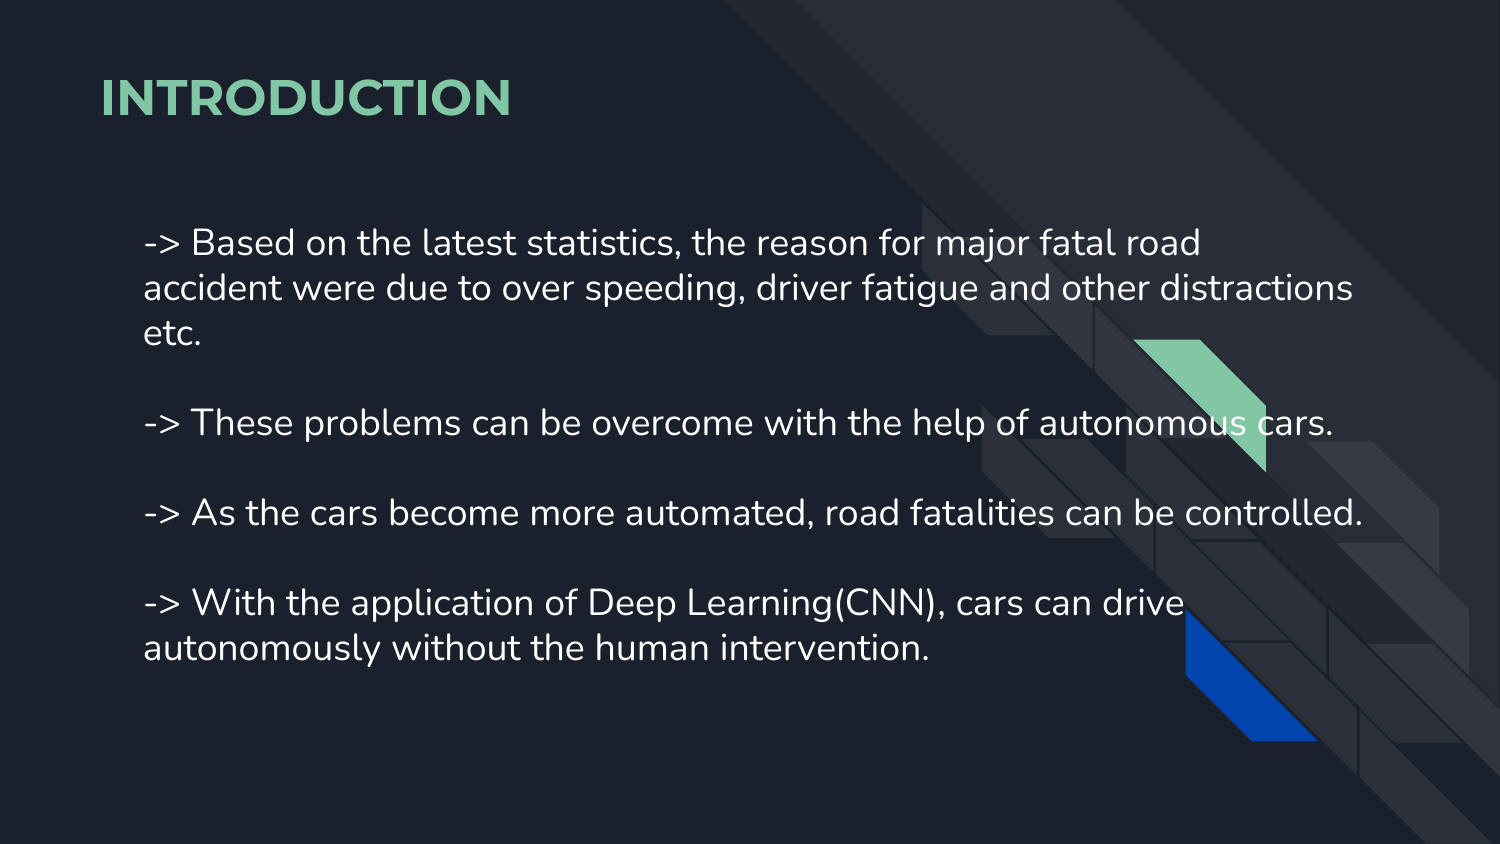

# INTRODUCTION
-> Based on the latest statistics, the reason for major fatal road       accident were due to over speeding, driver fatigue and other distractions etc.

-> These problems can be overcome with the help of autonomous cars.

-> As the cars become more automated, road fatalities can be controlled.

-> With the application of Deep Learning(CNN), cars can drive autonomously without the human intervention.